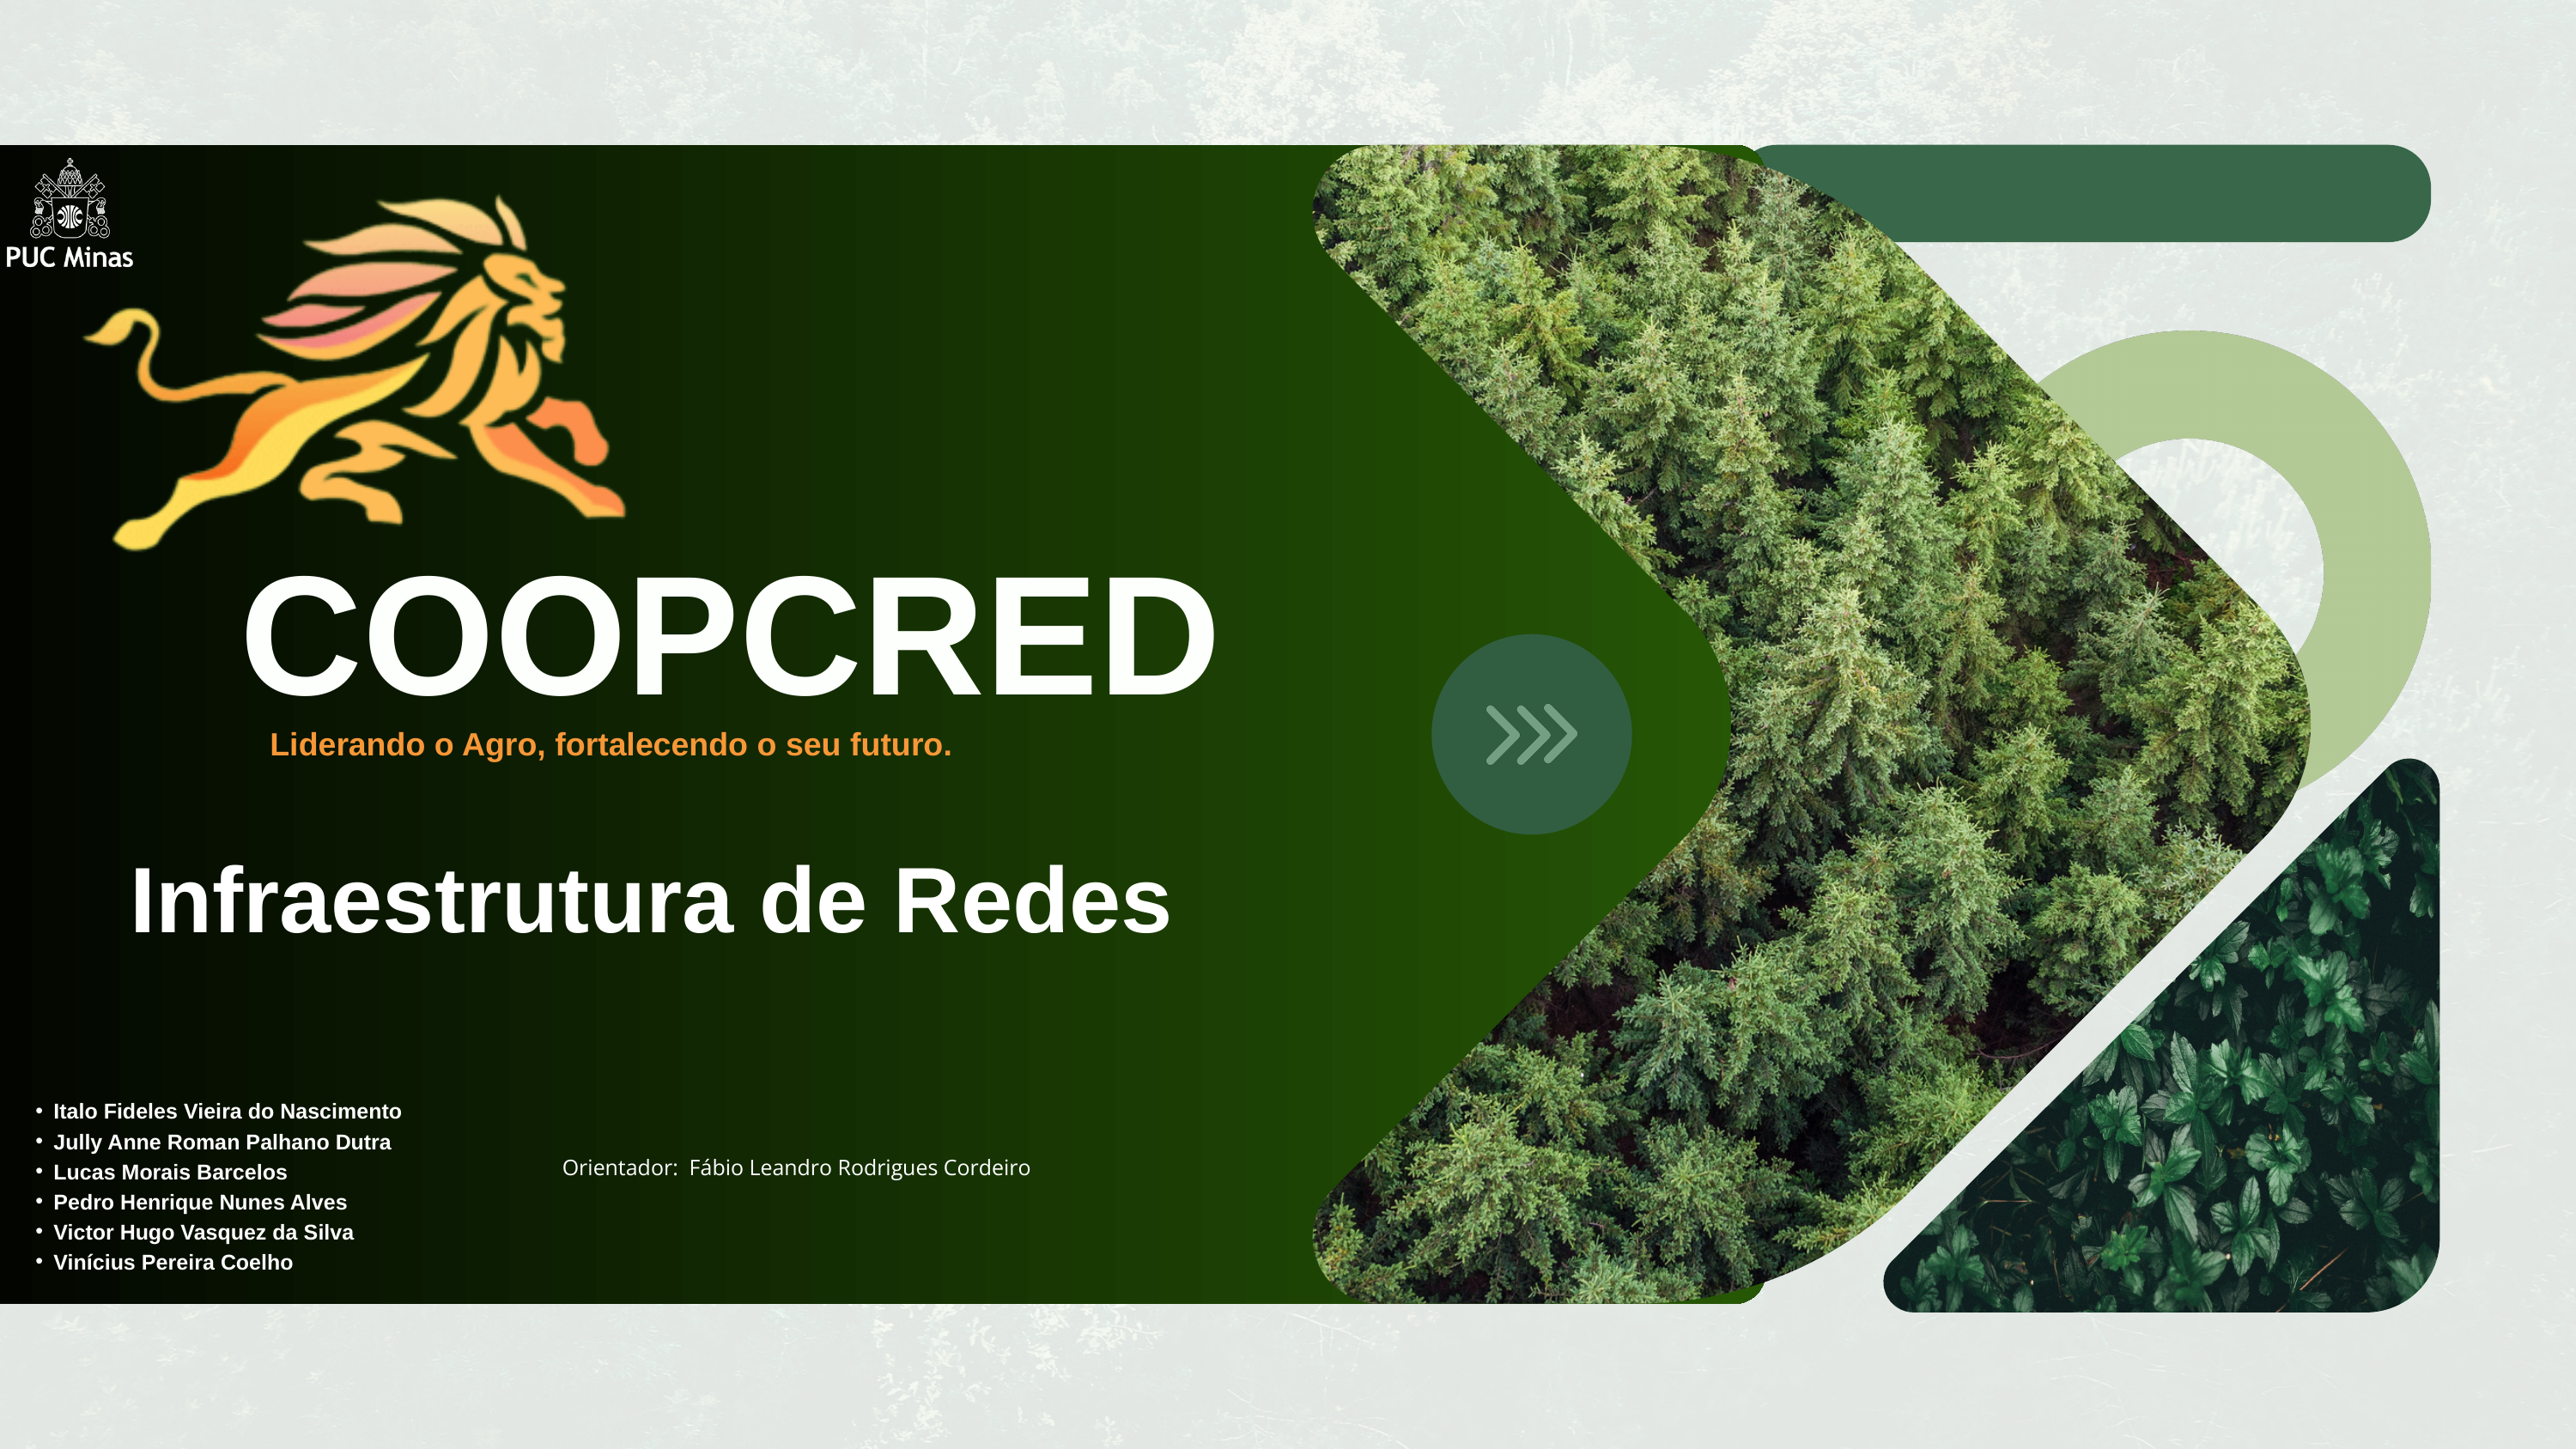

COOPCRED

Liderando o Agro, fortalecendo o seu futuro.

Infraestrutura de Redes
Italo Fideles Vieira do Nascimento
Jully Anne Roman Palhano Dutra
Lucas Morais Barcelos
Pedro Henrique Nunes Alves
Victor Hugo Vasquez da Silva
Vinícius Pereira Coelho

Orientador:  Fábio Leandro Rodrigues Cordeiro